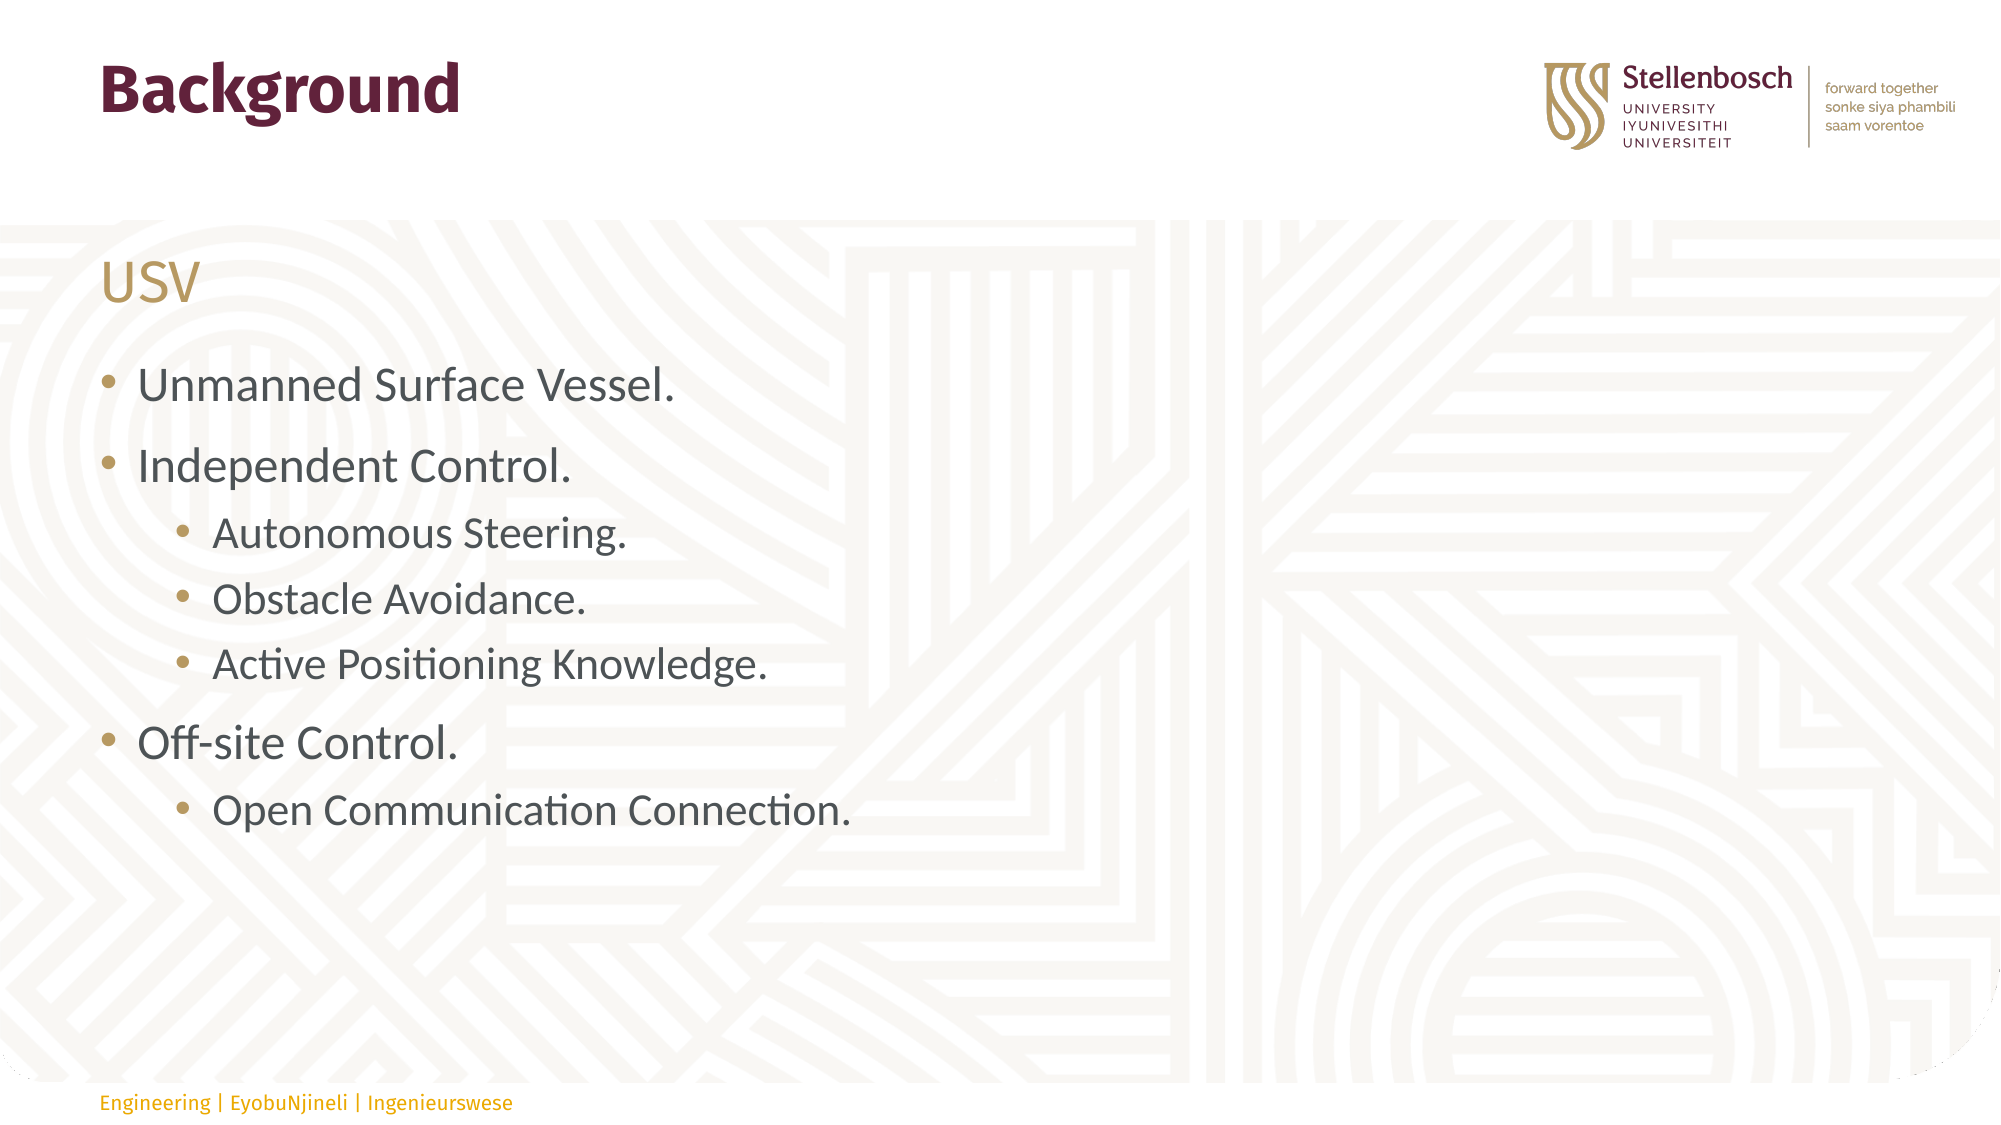

# Background
USV
Unmanned Surface Vessel.
Independent Control.
Autonomous Steering.
Obstacle Avoidance.
Active Positioning Knowledge.
Off-site Control.
Open Communication Connection.